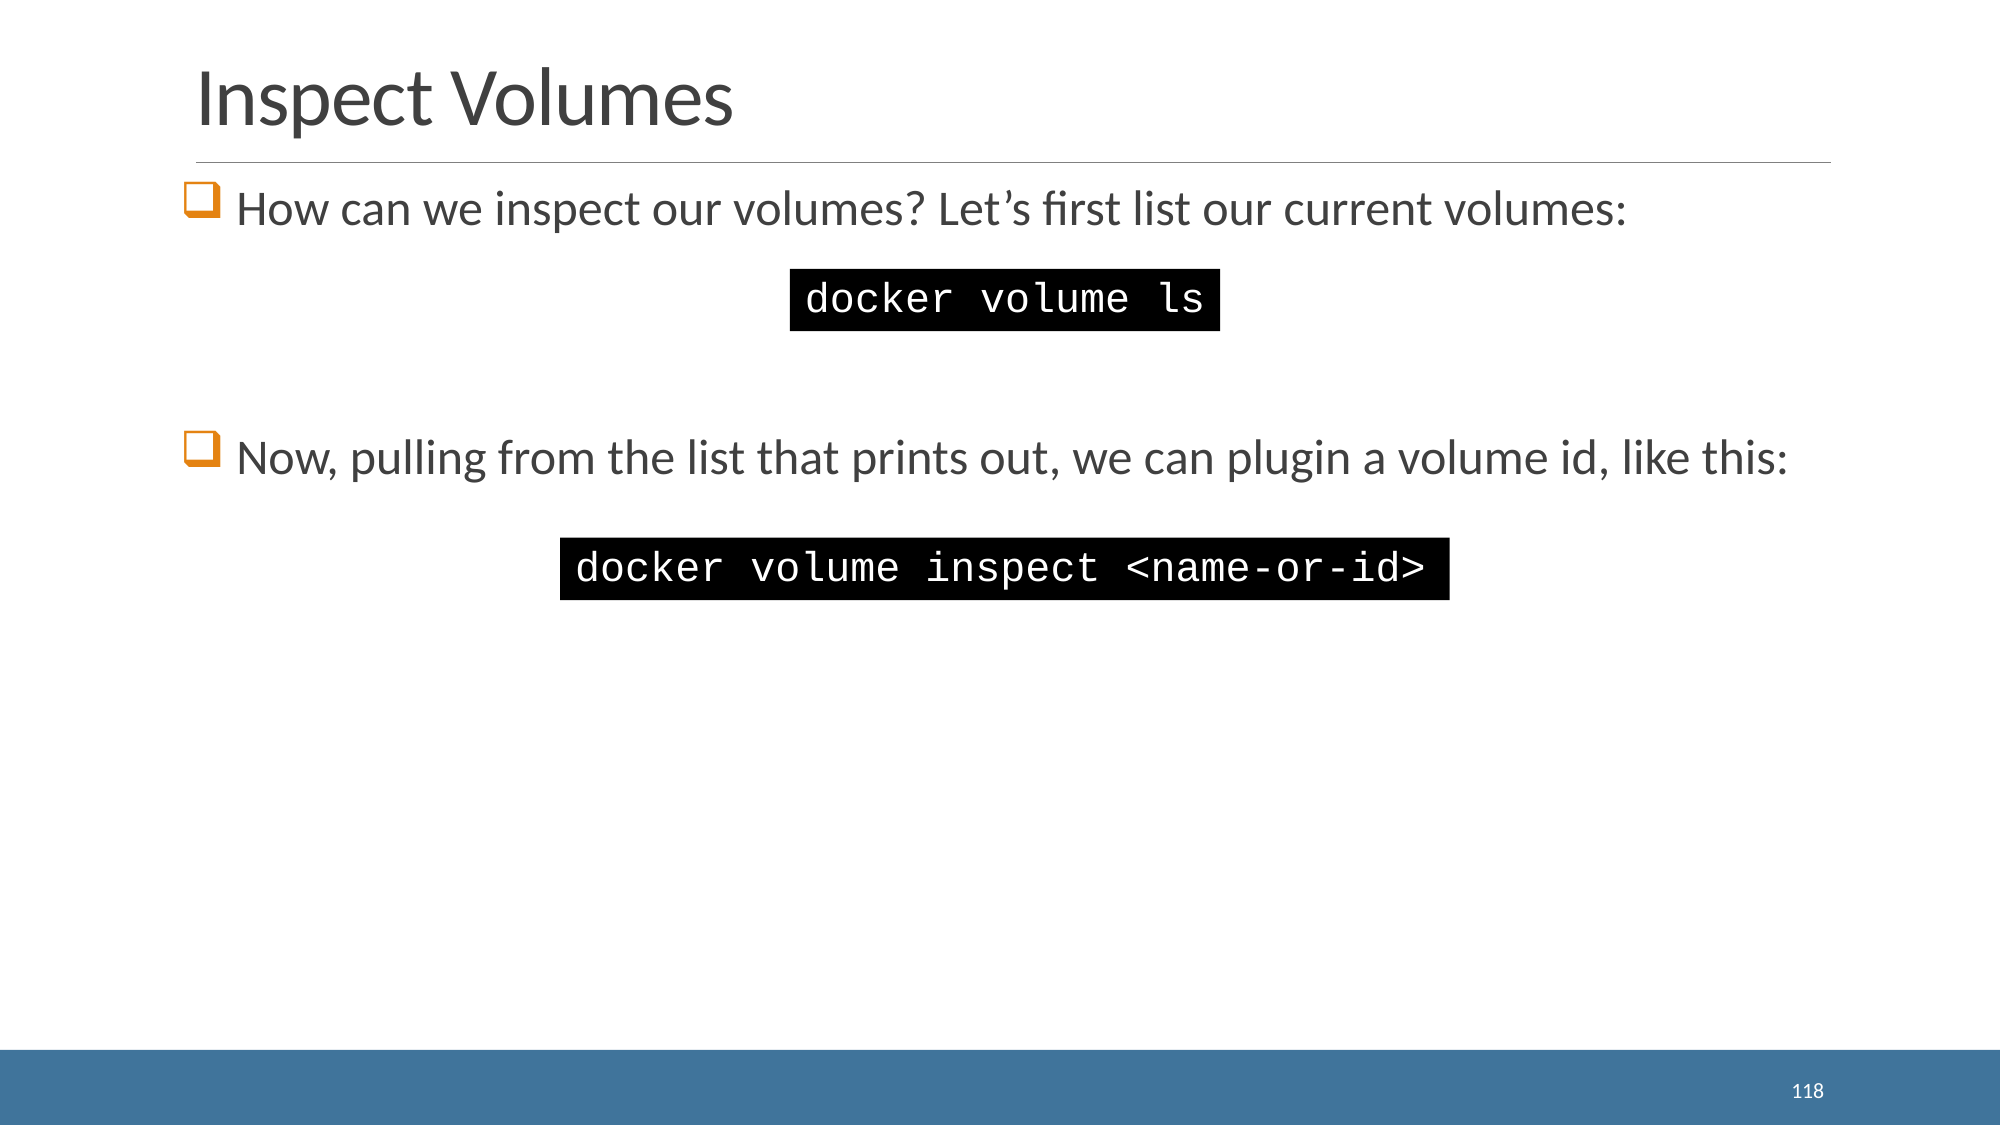

# Inspect Volumes
 How can we inspect our volumes? Let’s first list our current volumes:

 Now, pulling from the list that prints out, we can plugin a volume id, like this:

docker volume ls
docker volume inspect <name-or-id>

118